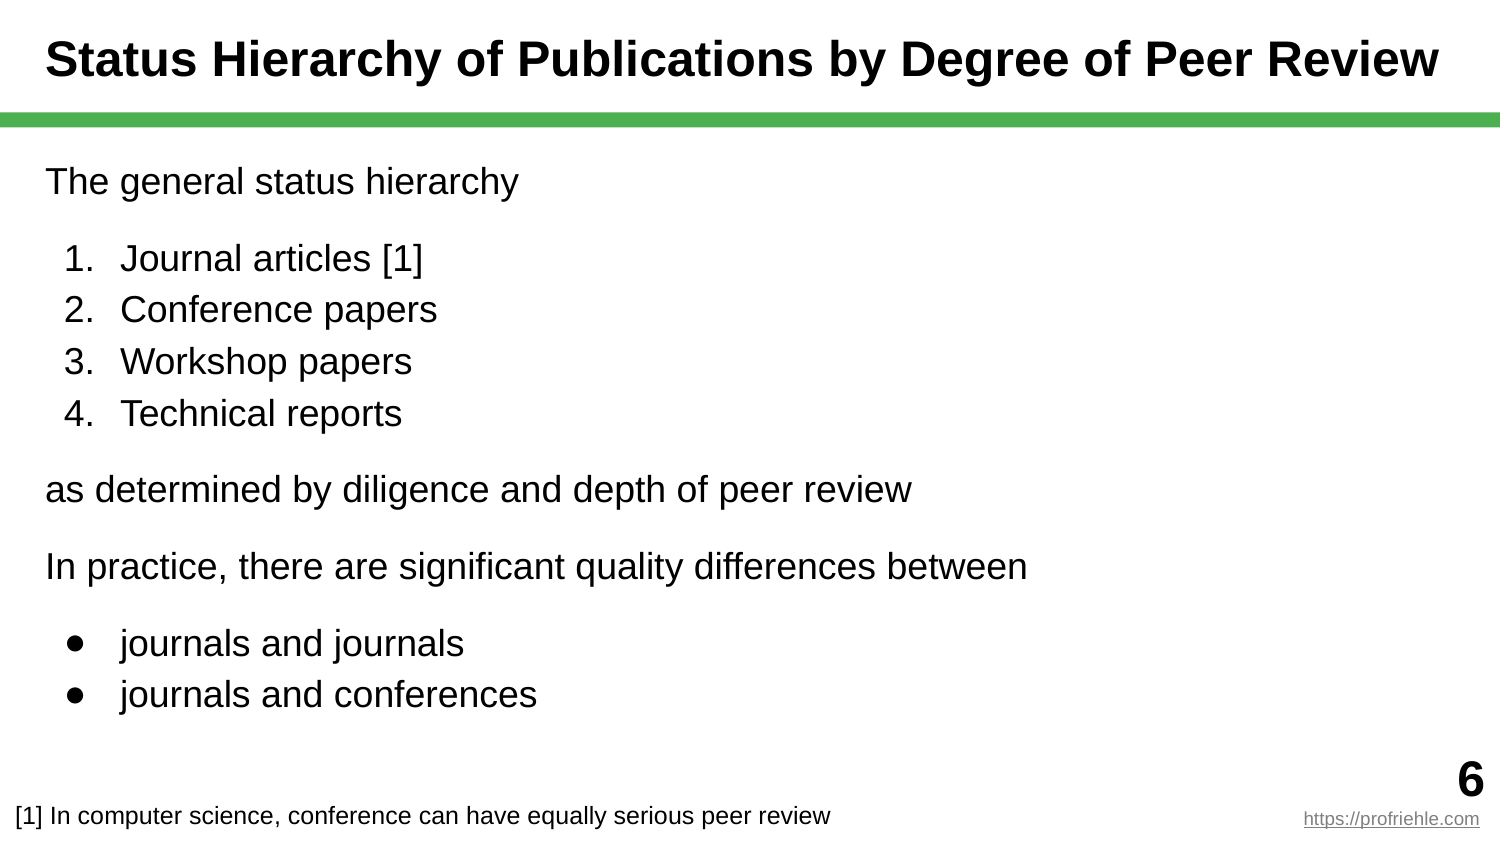

# Status Hierarchy of Publications by Degree of Peer Review
The general status hierarchy
Journal articles [1]
Conference papers
Workshop papers
Technical reports
as determined by diligence and depth of peer review
In practice, there are significant quality differences between
journals and journals
journals and conferences
6
https://profriehle.com
[1] In computer science, conference can have equally serious peer review